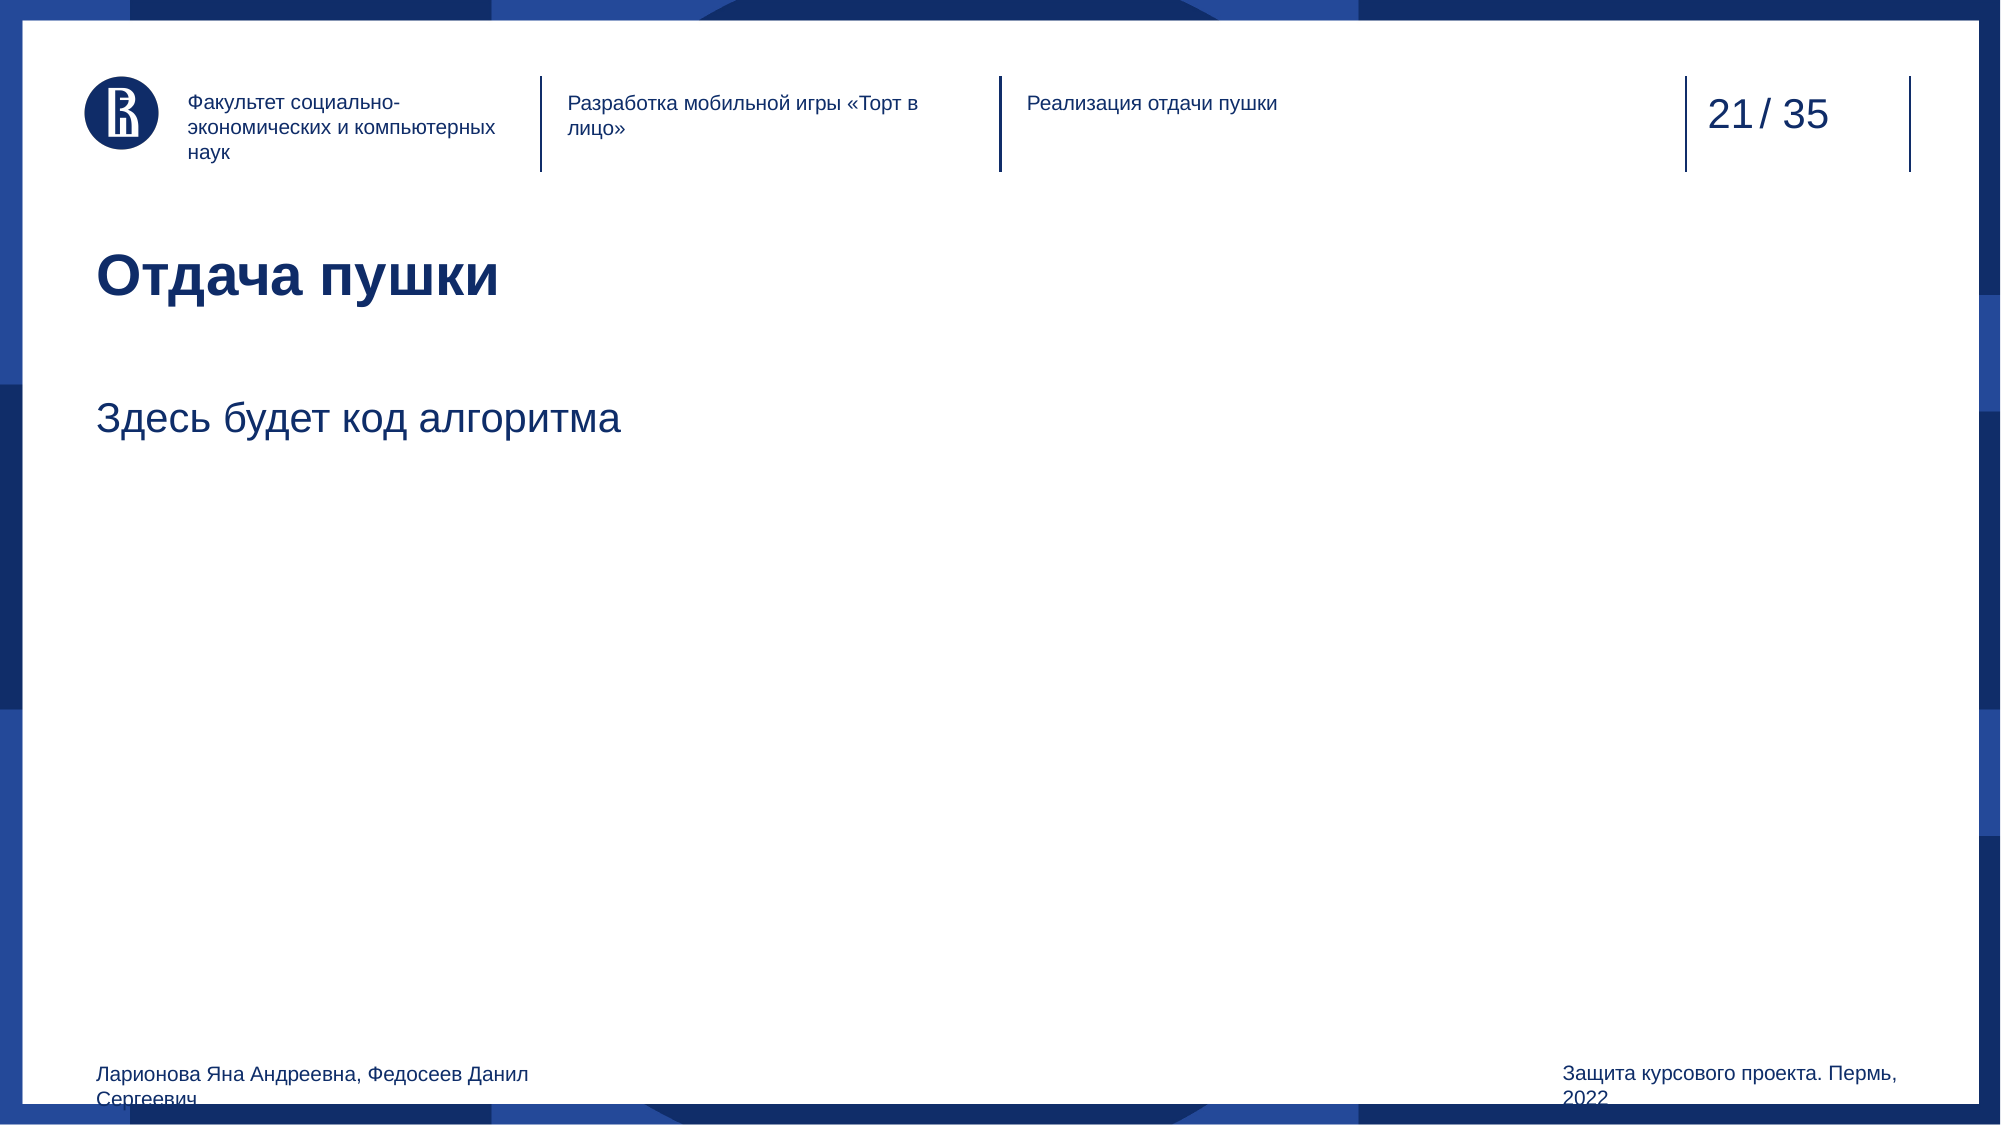

/ 35
Факультет социально-экономических и компьютерных наук
Разработка мобильной игры «Торт в лицо»
Реализация отдачи пушки
# Отдача пушки
Здесь будет код алгоритма
Защита курсового проекта. Пермь, 2022
Ларионова Яна Андреевна, Федосеев Данил Сергеевич